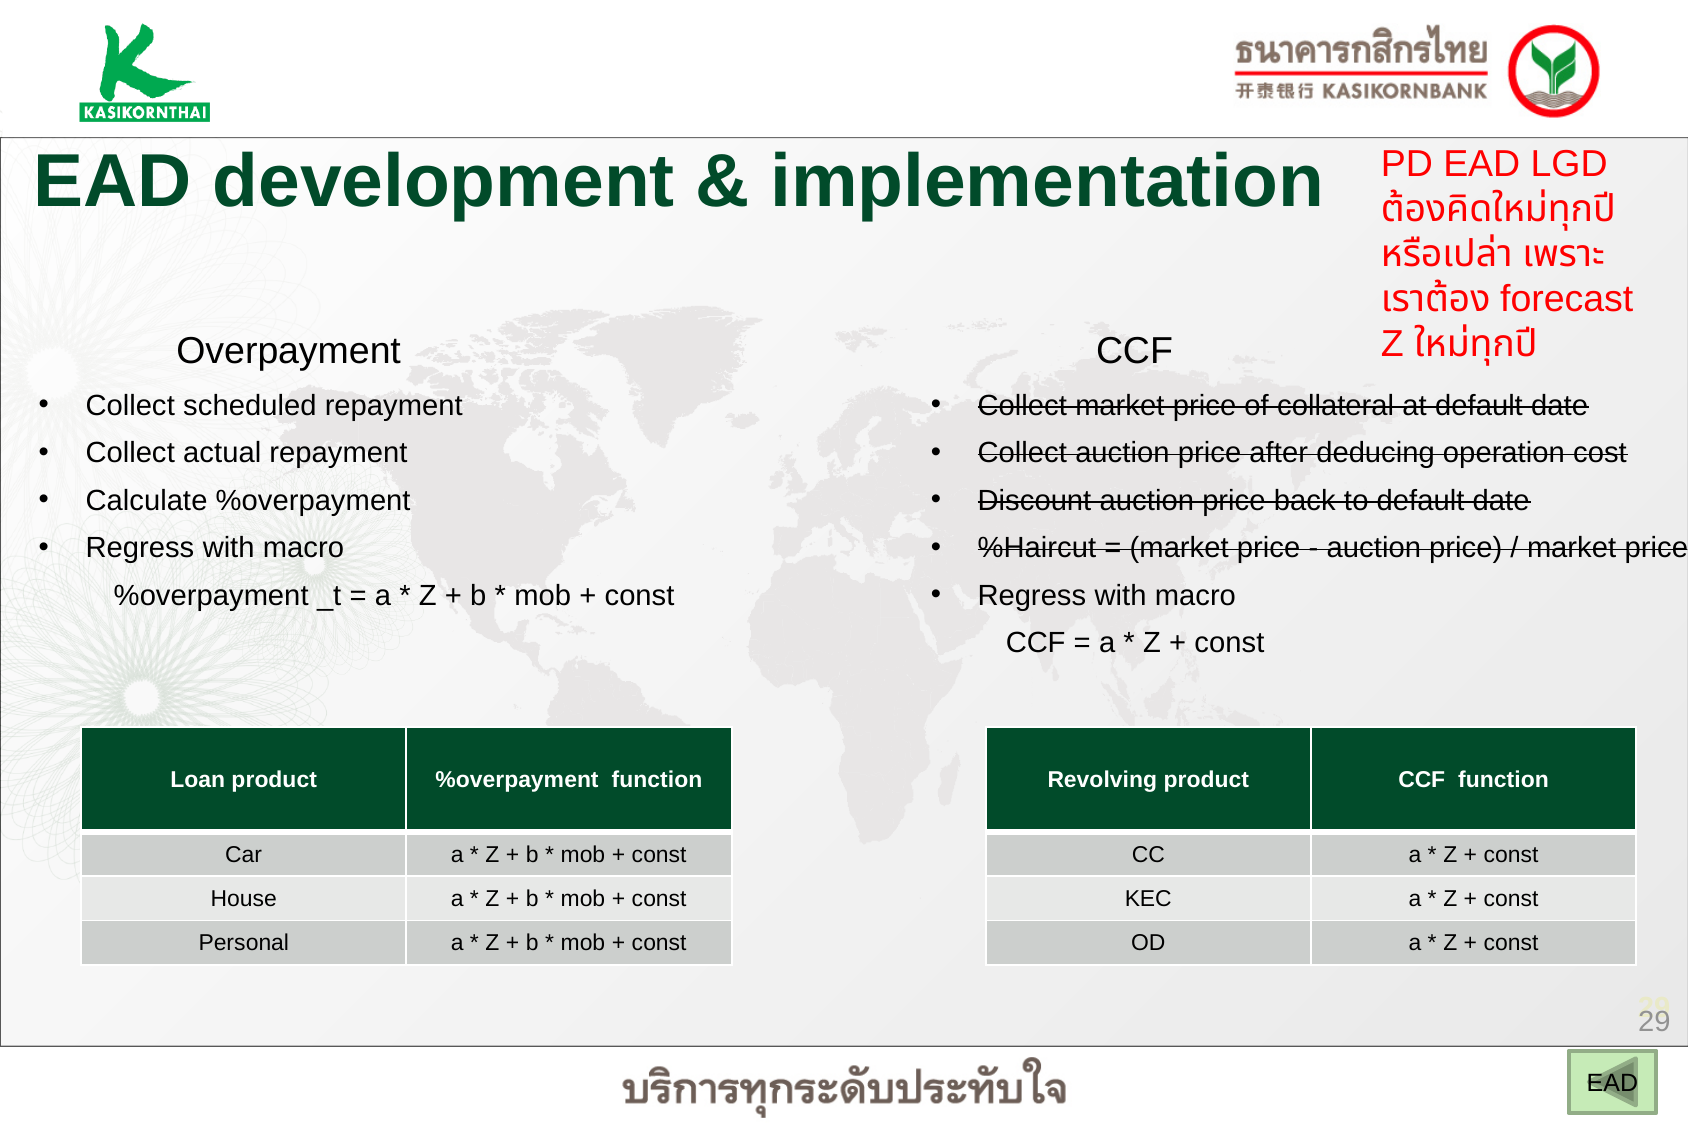

EAD development & implementation
PD EAD LGD ต้องคิดใหม่ทุกปีหรือเปล่า เพราะ เราต้อง forecast Z ใหม่ทุกปี
CCF
Overpayment
Collect scheduled repayment
Collect actual repayment
Calculate %overpayment
Regress with macro
%overpayment _t = a * Z + b * mob + const
Collect market price of collateral at default date
Collect auction price after deducing operation cost
Discount auction price back to default date
%Haircut = (market price - auction price) / market price
Regress with macro
CCF = a * Z + const
| Loan product | %overpayment function |
| --- | --- |
| Car | a \* Z + b \* mob + const |
| House | a \* Z + b \* mob + const |
| Personal | a \* Z + b \* mob + const |
| Revolving product | CCF function |
| --- | --- |
| CC | a \* Z + const |
| KEC | a \* Z + const |
| OD | a \* Z + const |
EAD